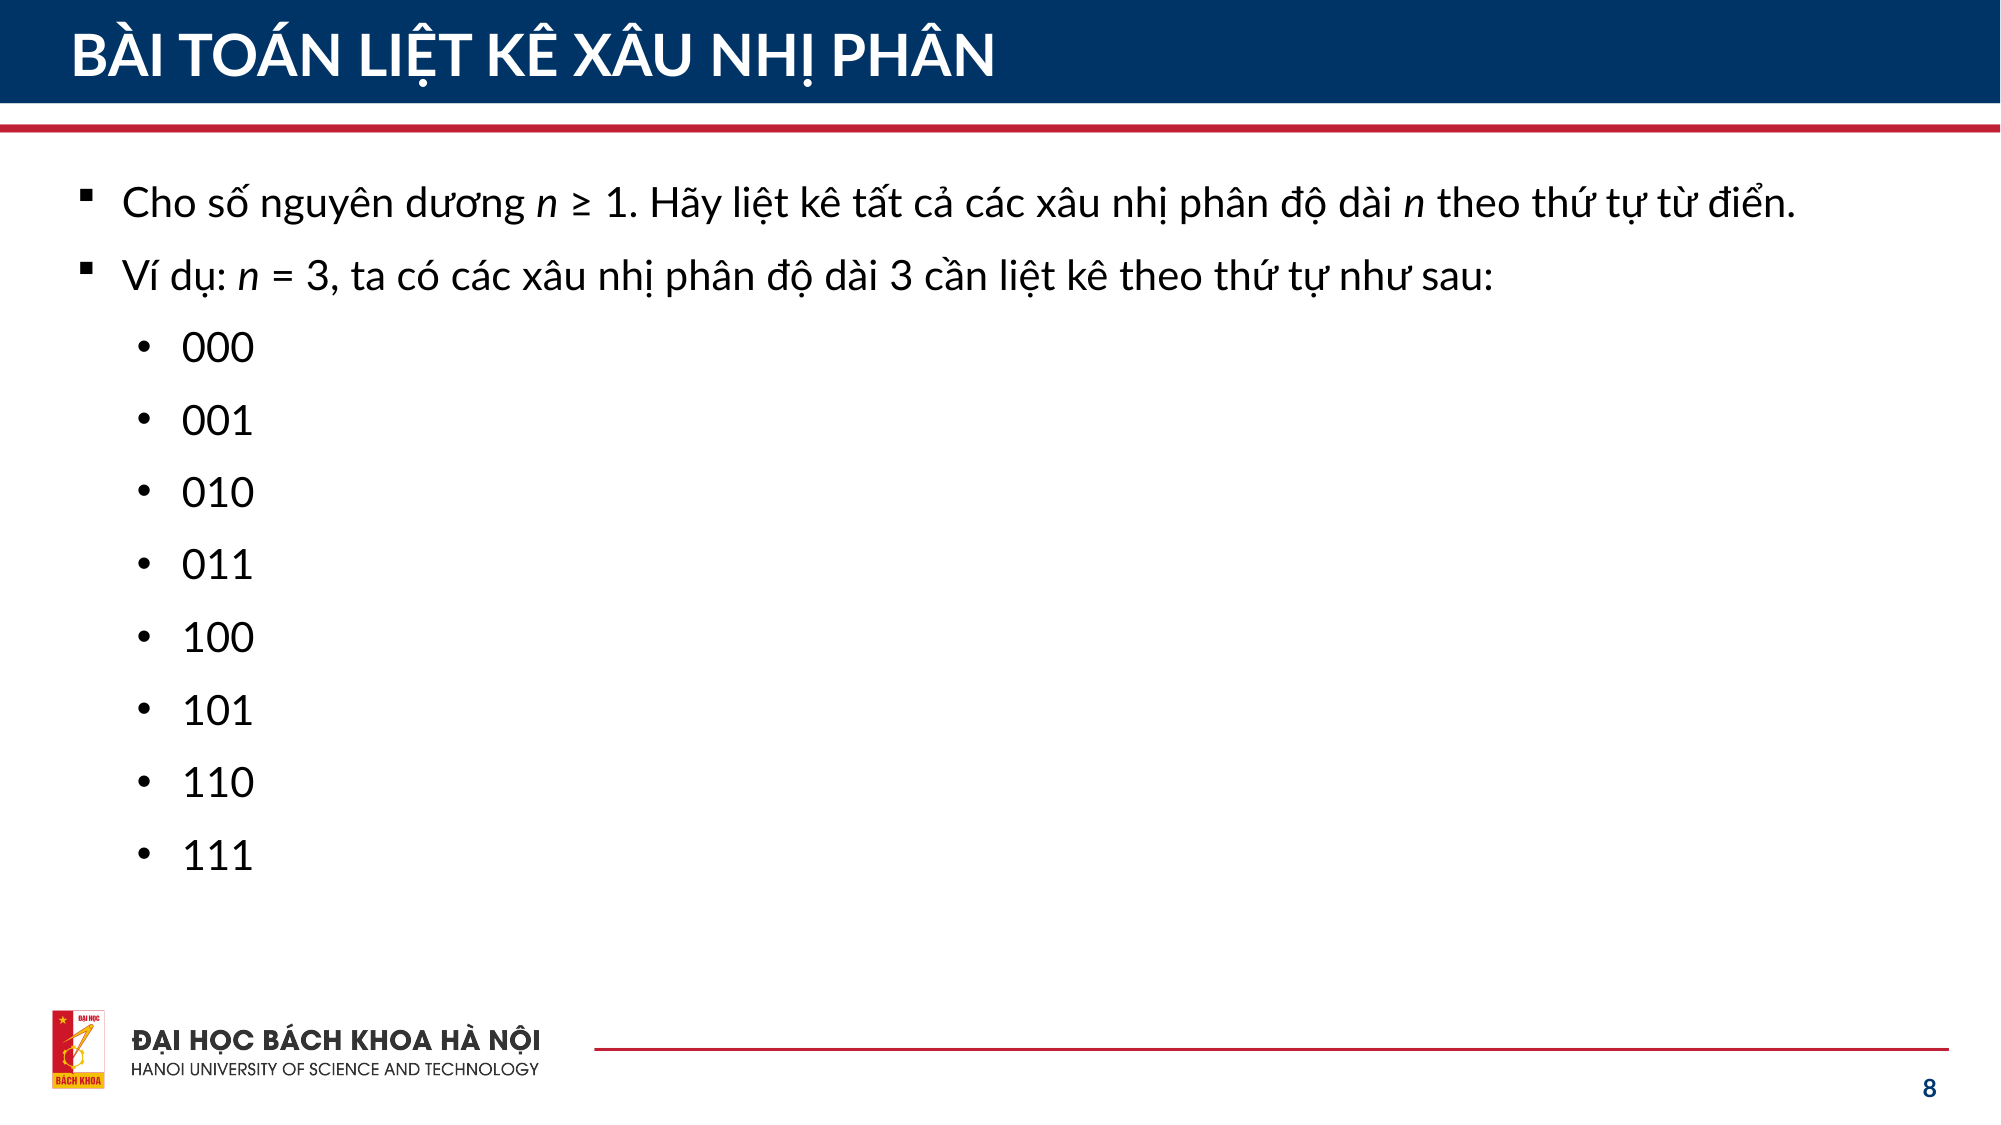

# BÀI TOÁN LIỆT KÊ XÂU NHỊ PHÂN
Cho số nguyên dương n ≥ 1. Hãy liệt kê tất cả các xâu nhị phân độ dài n theo thứ tự từ điển.
Ví dụ: n = 3, ta có các xâu nhị phân độ dài 3 cần liệt kê theo thứ tự như sau:
000
001
010
011
100
101
110
111
8